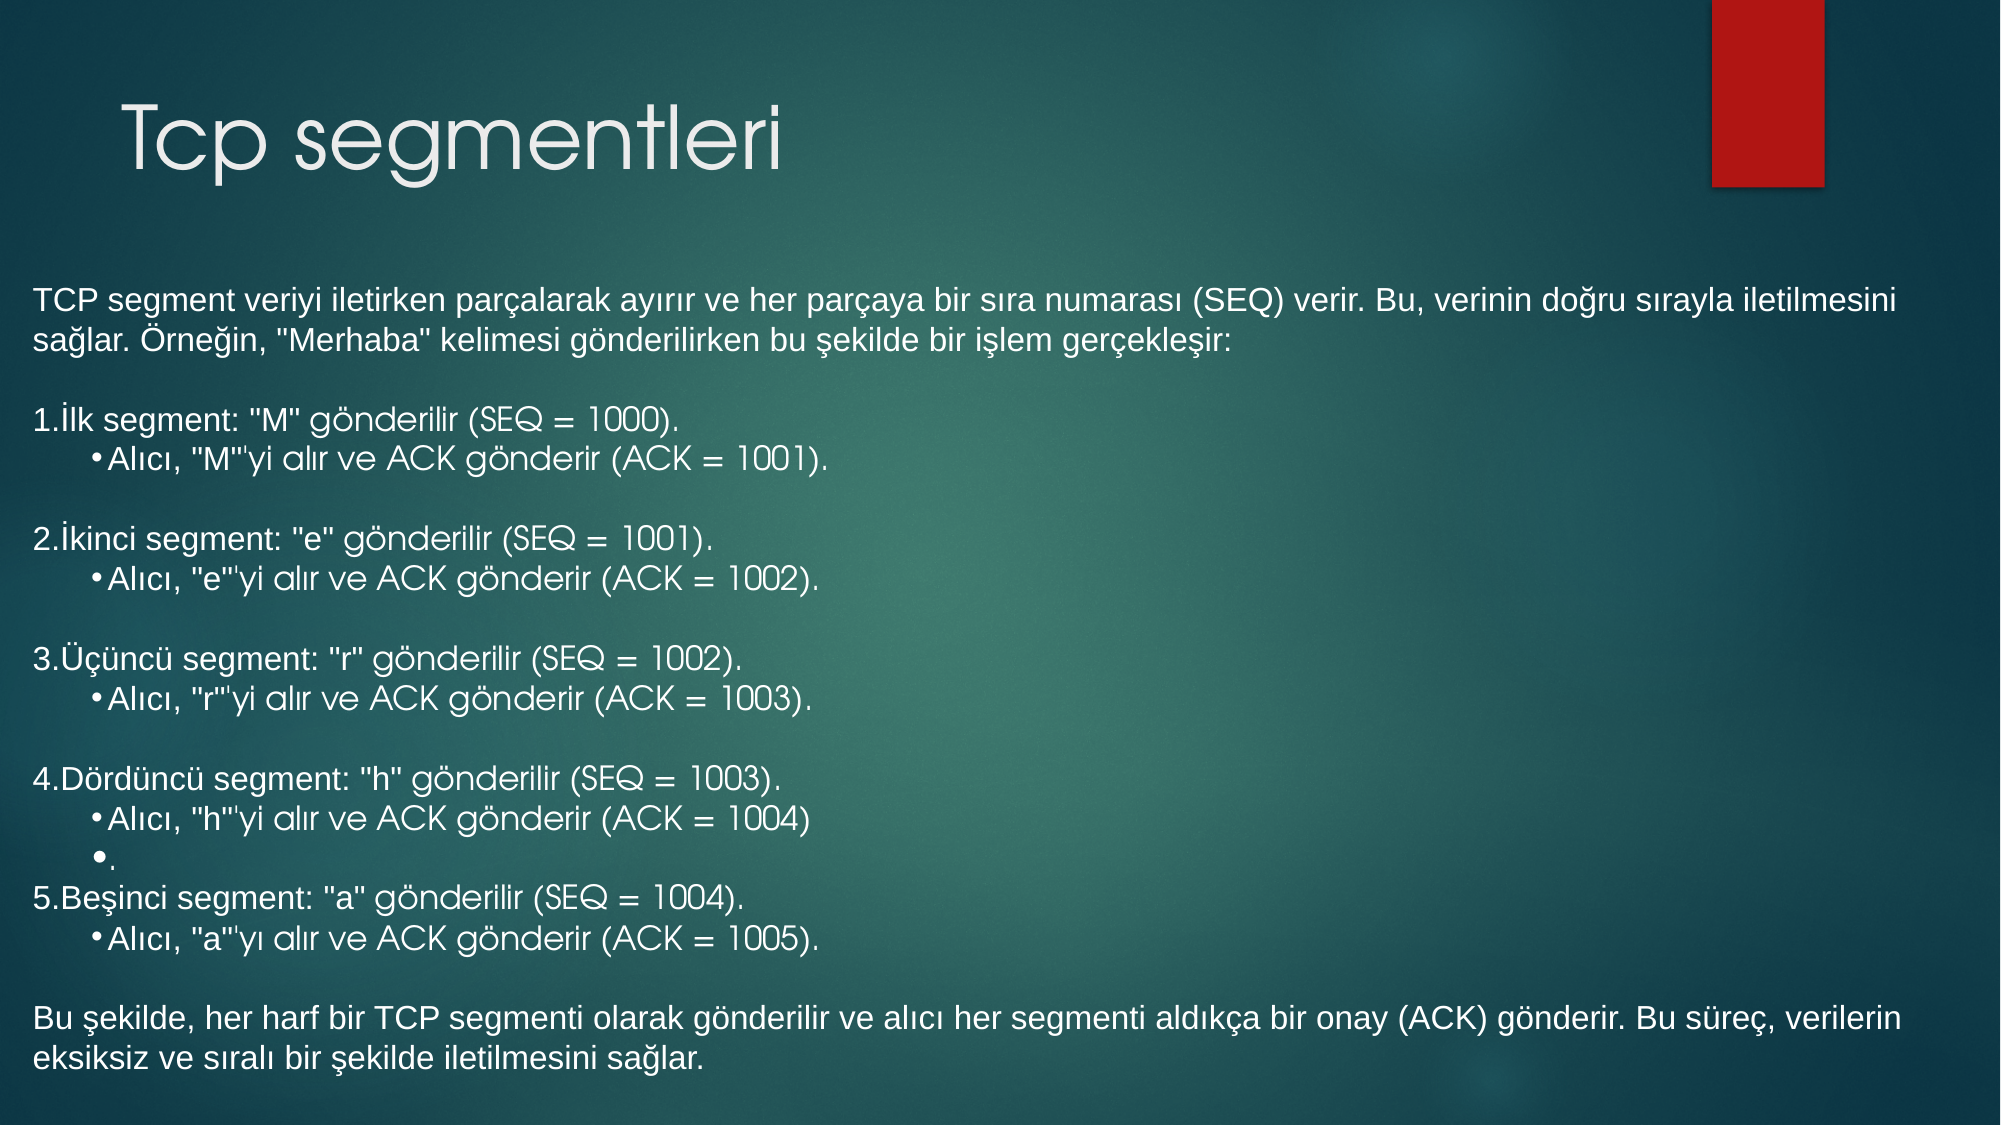

# Tcp segmentleri
TCP segment veriyi iletirken parçalarak ayırır ve her parçaya bir sıra numarası (SEQ) verir. Bu, verinin doğru sırayla iletilmesini sağlar. Örneğin, "Merhaba" kelimesi gönderilirken bu şekilde bir işlem gerçekleşir:

İlk segment: "M" gönderilir (SEQ = 1000).
Alıcı, "M"'yi alır ve ACK gönderir (ACK = 1001).

İkinci segment: "e" gönderilir (SEQ = 1001).
Alıcı, "e"'yi alır ve ACK gönderir (ACK = 1002).

Üçüncü segment: "r" gönderilir (SEQ = 1002).
Alıcı, "r"'yi alır ve ACK gönderir (ACK = 1003).

Dördüncü segment: "h" gönderilir (SEQ = 1003).
Alıcı, "h"'yi alır ve ACK gönderir (ACK = 1004)
.
Beşinci segment: "a" gönderilir (SEQ = 1004).
Alıcı, "a"'yı alır ve ACK gönderir (ACK = 1005).

Bu şekilde, her harf bir TCP segmenti olarak gönderilir ve alıcı her segmenti aldıkça bir onay (ACK) gönderir. Bu süreç, verilerin eksiksiz ve sıralı bir şekilde iletilmesini sağlar.